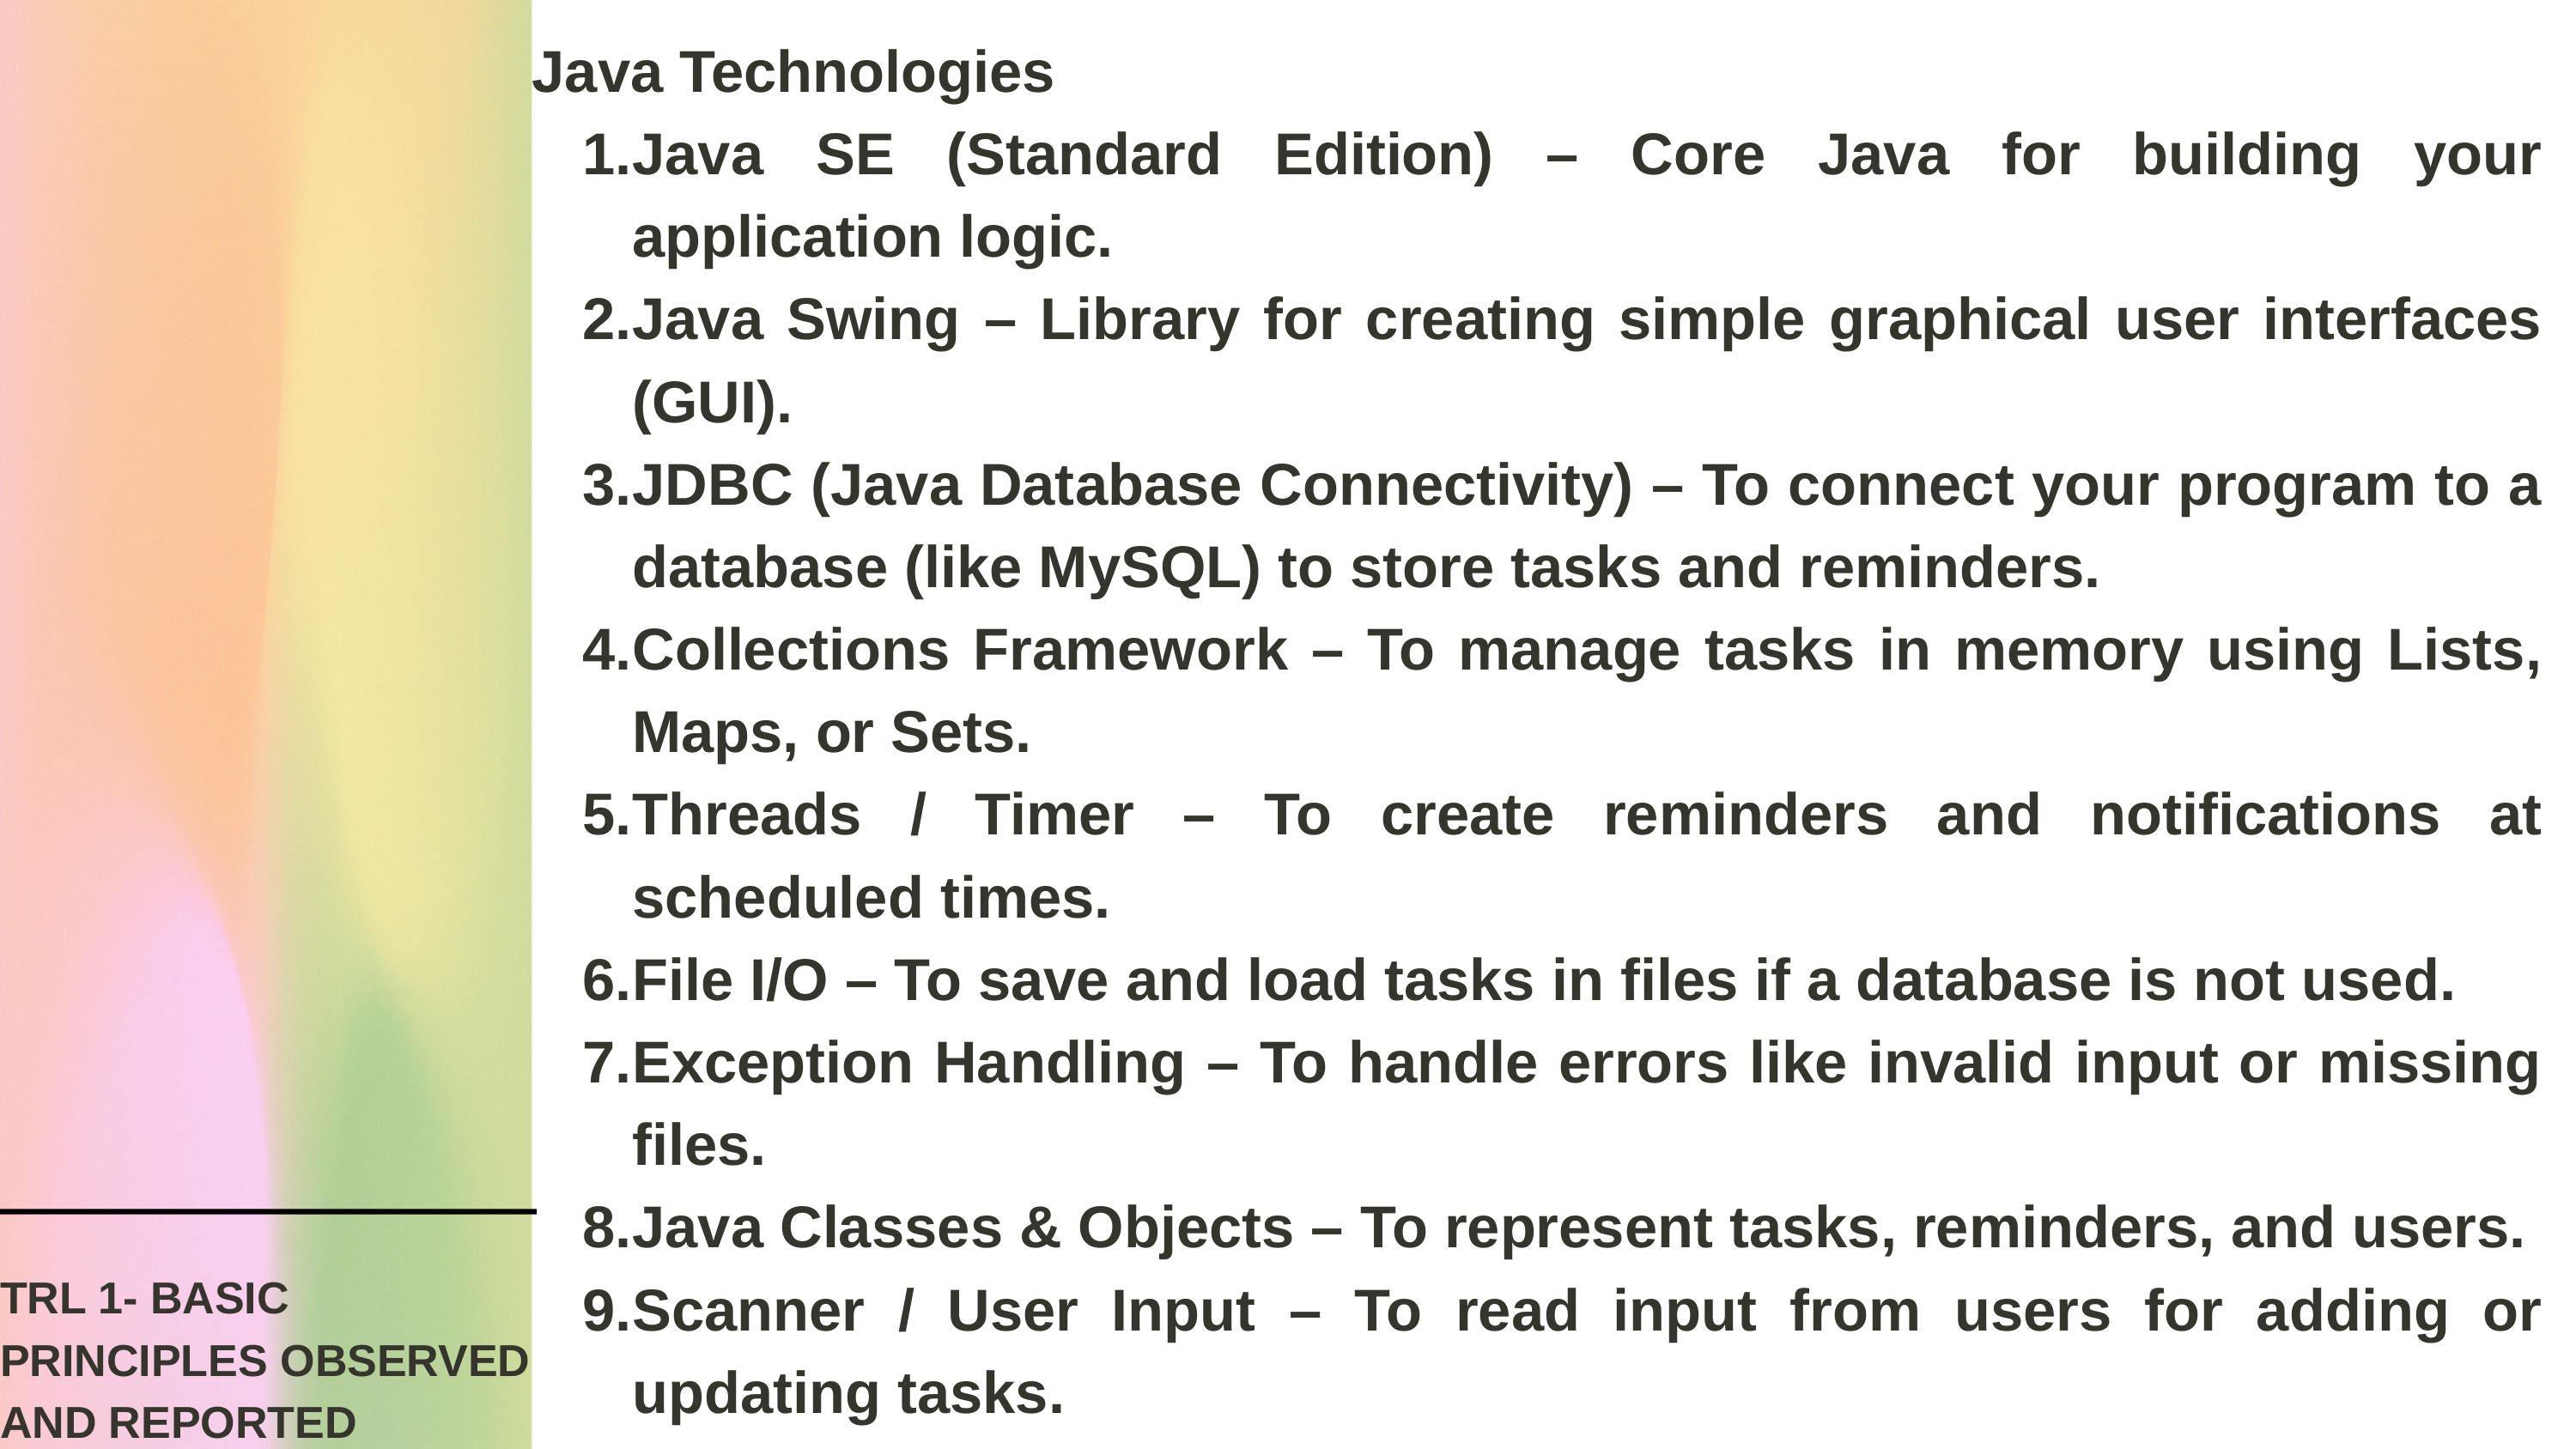

Java Technologies
Java SE (Standard Edition) – Core Java for building your application logic.
Java Swing – Library for creating simple graphical user interfaces (GUI).
JDBC (Java Database Connectivity) – To connect your program to a database (like MySQL) to store tasks and reminders.
Collections Framework – To manage tasks in memory using Lists, Maps, or Sets.
Threads / Timer – To create reminders and notifications at scheduled times.
File I/O – To save and load tasks in files if a database is not used.
Exception Handling – To handle errors like invalid input or missing files.
Java Classes & Objects – To represent tasks, reminders, and users.
Scanner / User Input – To read input from users for adding or updating tasks.
Simple Alerts / Dialogs – Using JOptionPane to show reminders or notifications.

TRL 1- BASIC PRINCIPLES OBSERVED AND REPORTED